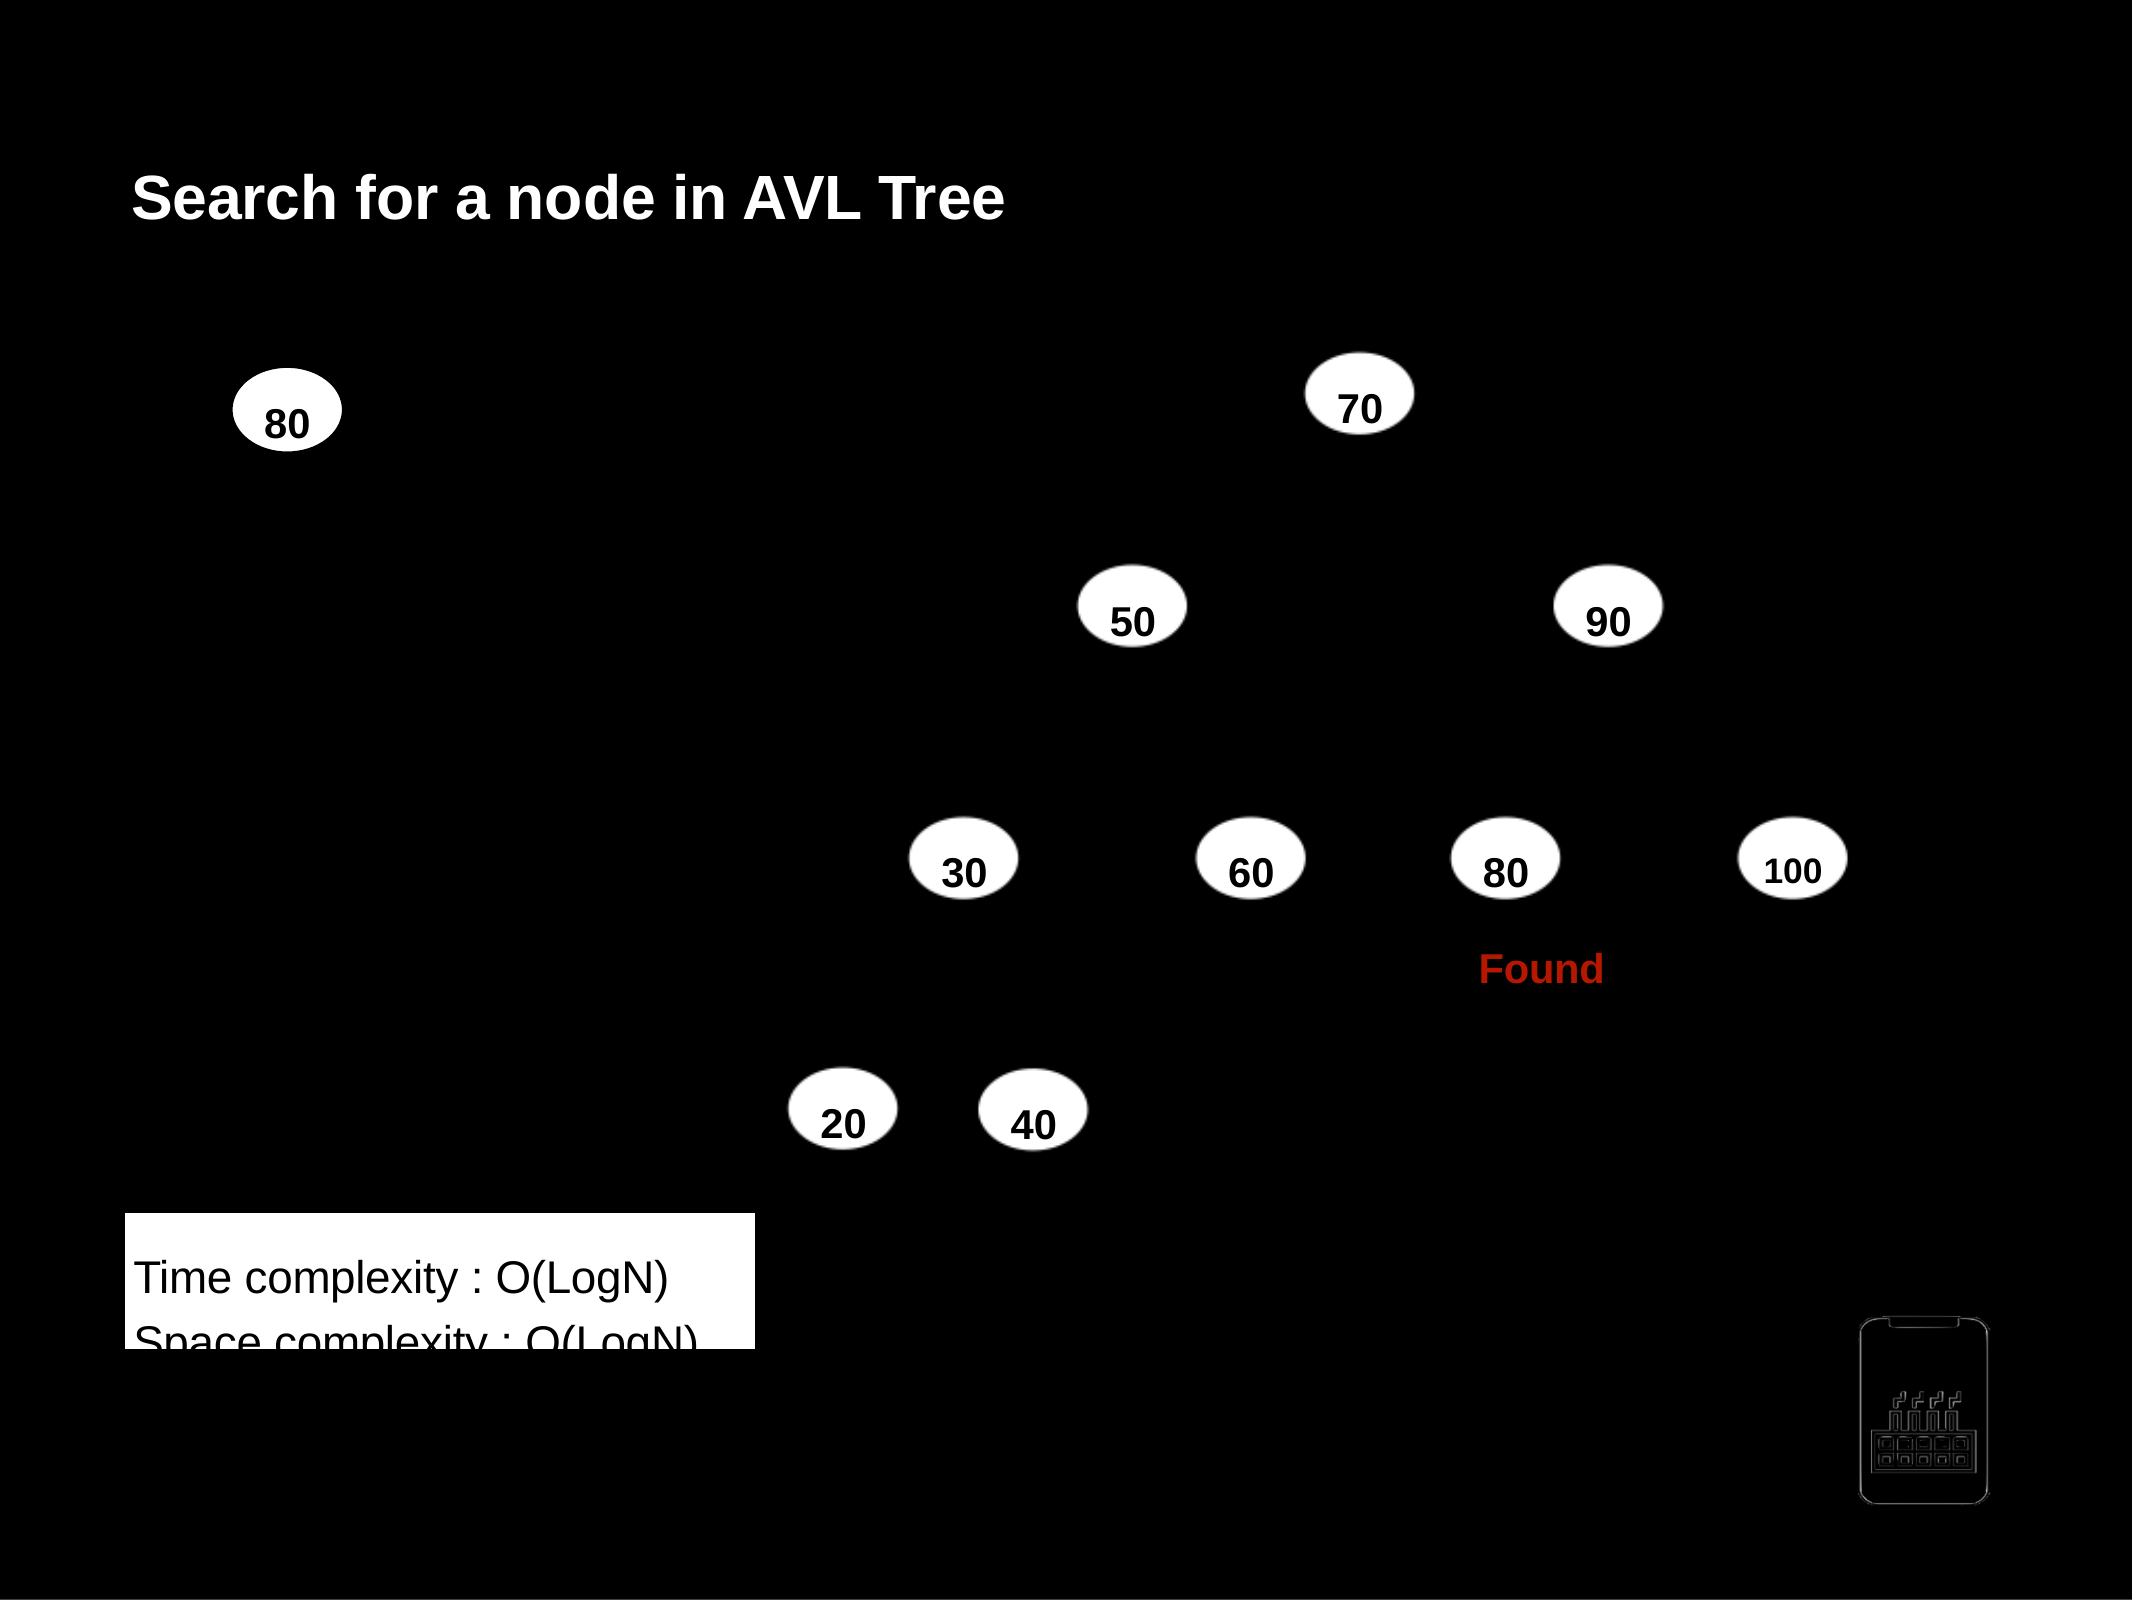

Search for a node in AVL Tree

70
80
50
90
30
60
80
100
Found
20
40

Time complexity : O(LogN) Space complexity : O(LogN)

AppMillers
www.appmillers.com